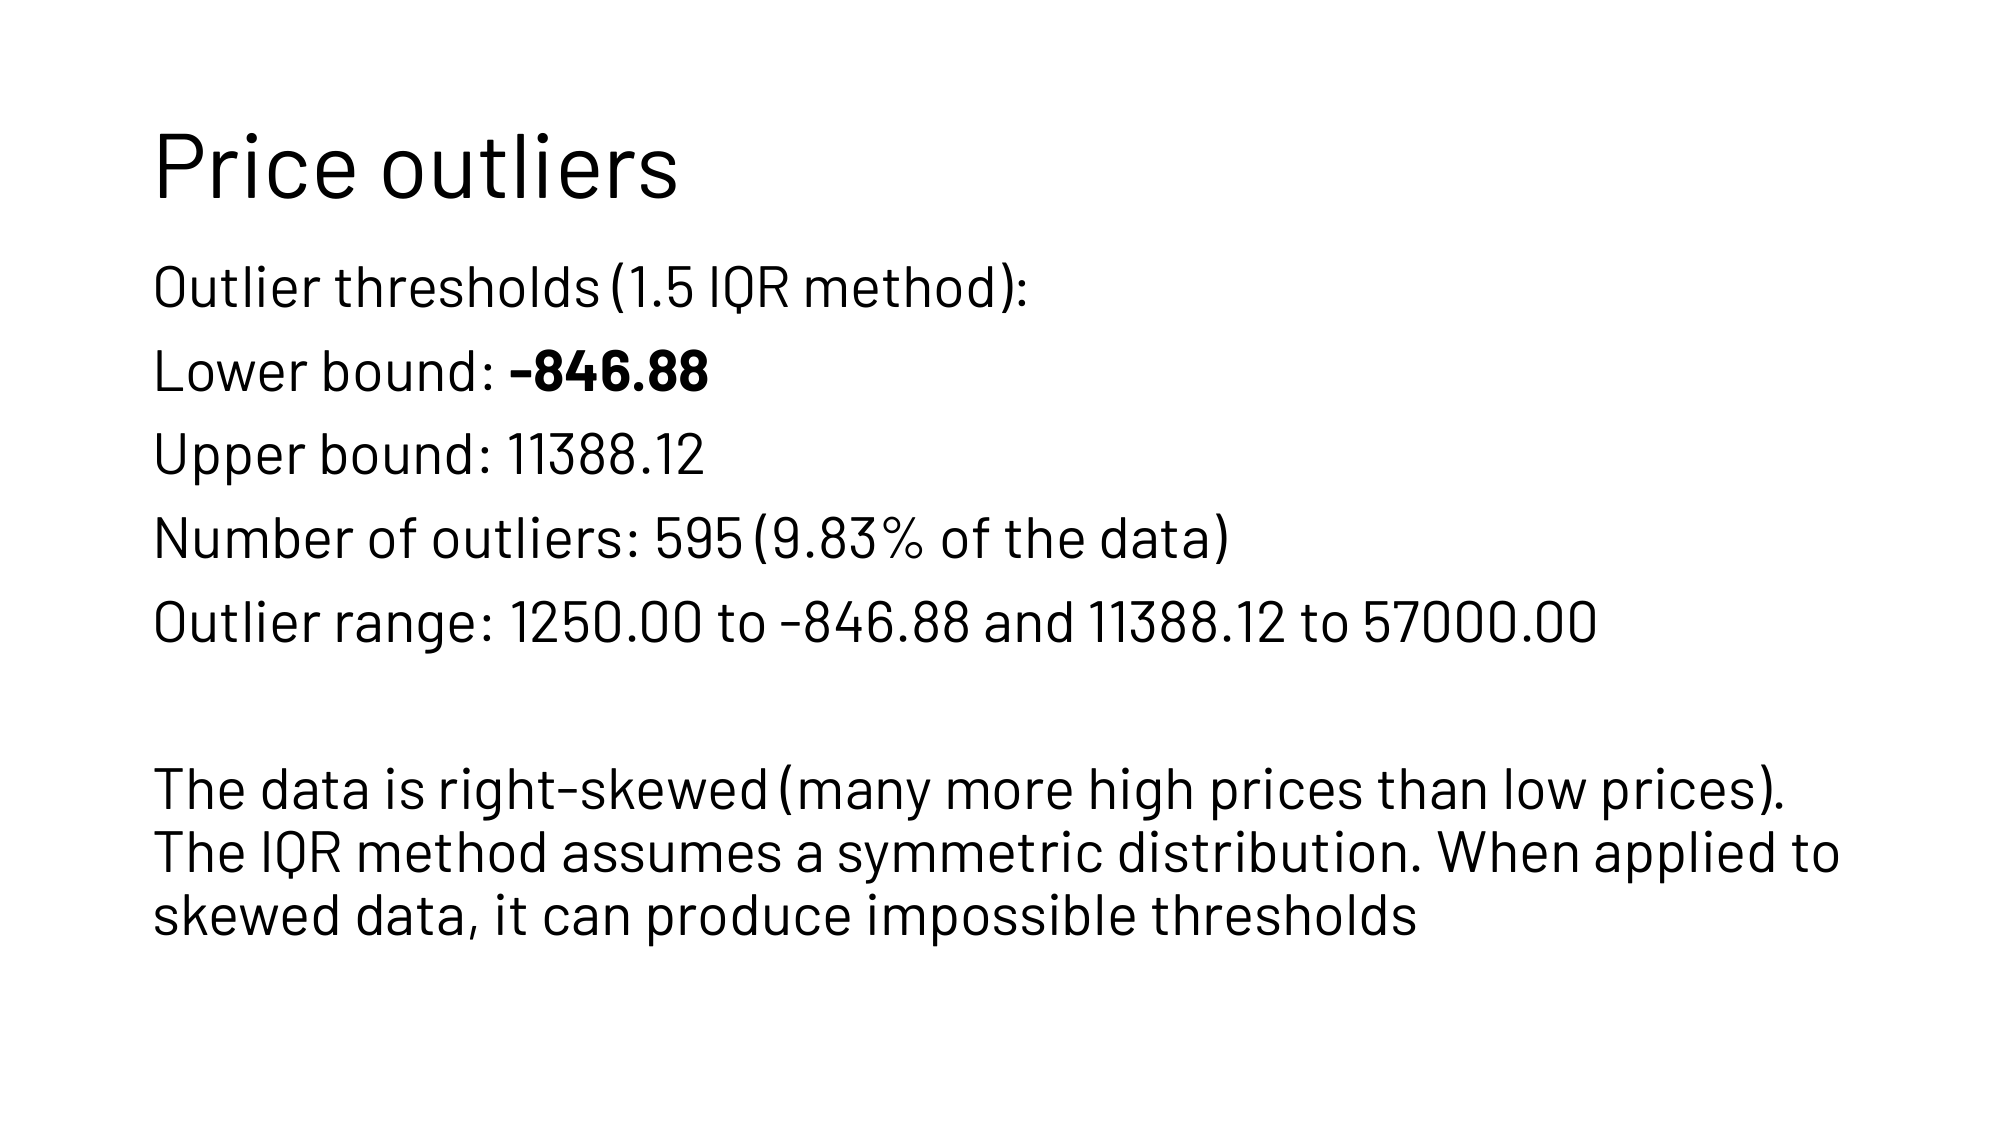

# Price outliers
Outlier thresholds (1.5 IQR method):
Lower bound: -846.88
Upper bound: 11388.12
Number of outliers: 595 (9.83% of the data)
Outlier range: 1250.00 to -846.88 and 11388.12 to 57000.00

The data is right-skewed (many more high prices than low prices). The IQR method assumes a symmetric distribution. When applied to skewed data, it can produce impossible thresholds